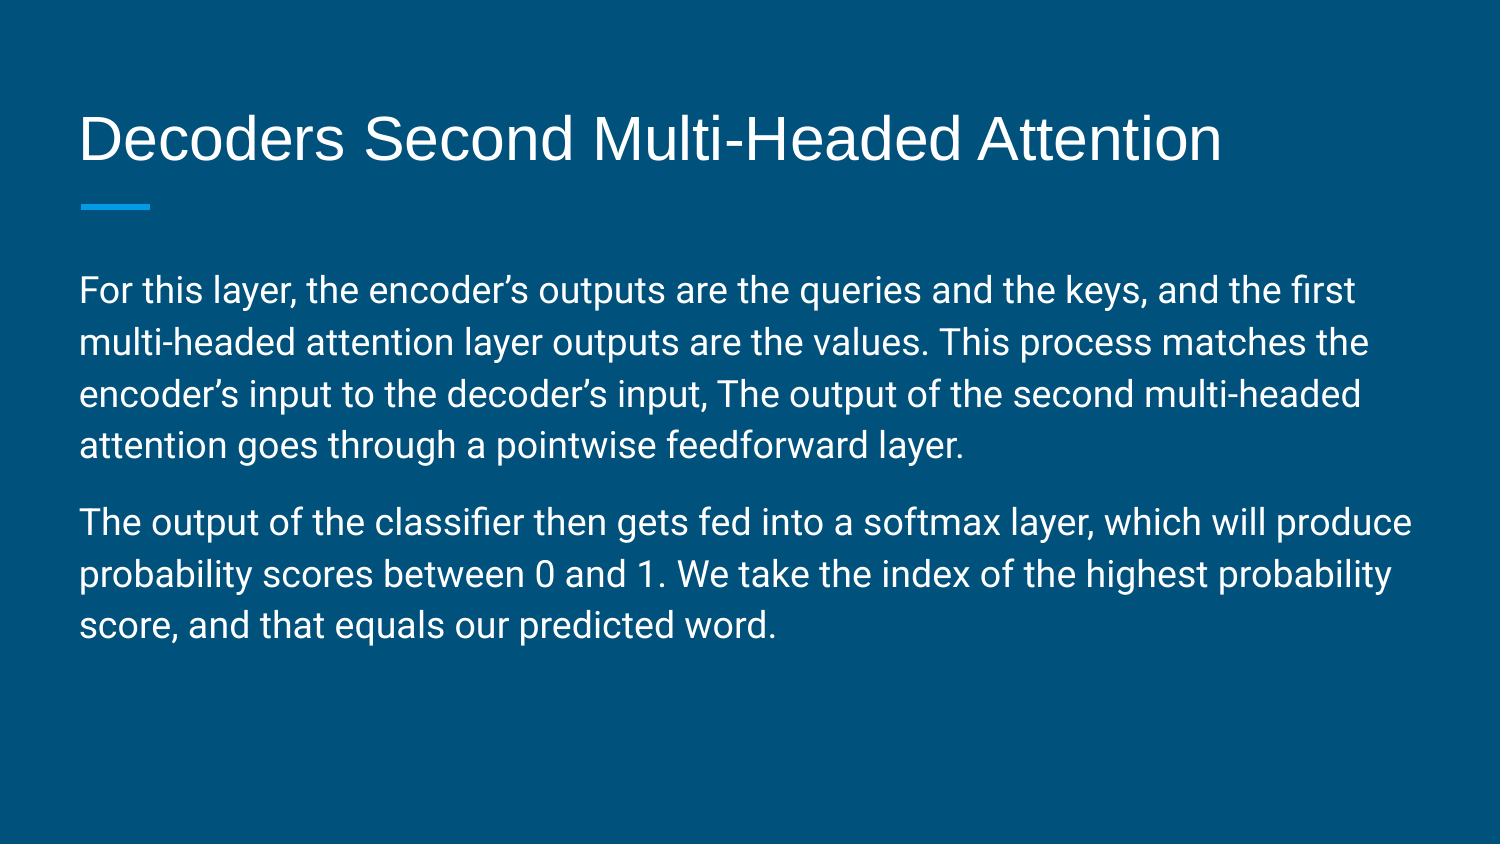

# Decoders Second Multi-Headed Attention
For this layer, the encoder’s outputs are the queries and the keys, and the first multi-headed attention layer outputs are the values. This process matches the encoder’s input to the decoder’s input, The output of the second multi-headed attention goes through a pointwise feedforward layer.
The output of the classifier then gets fed into a softmax layer, which will produce probability scores between 0 and 1. We take the index of the highest probability score, and that equals our predicted word.